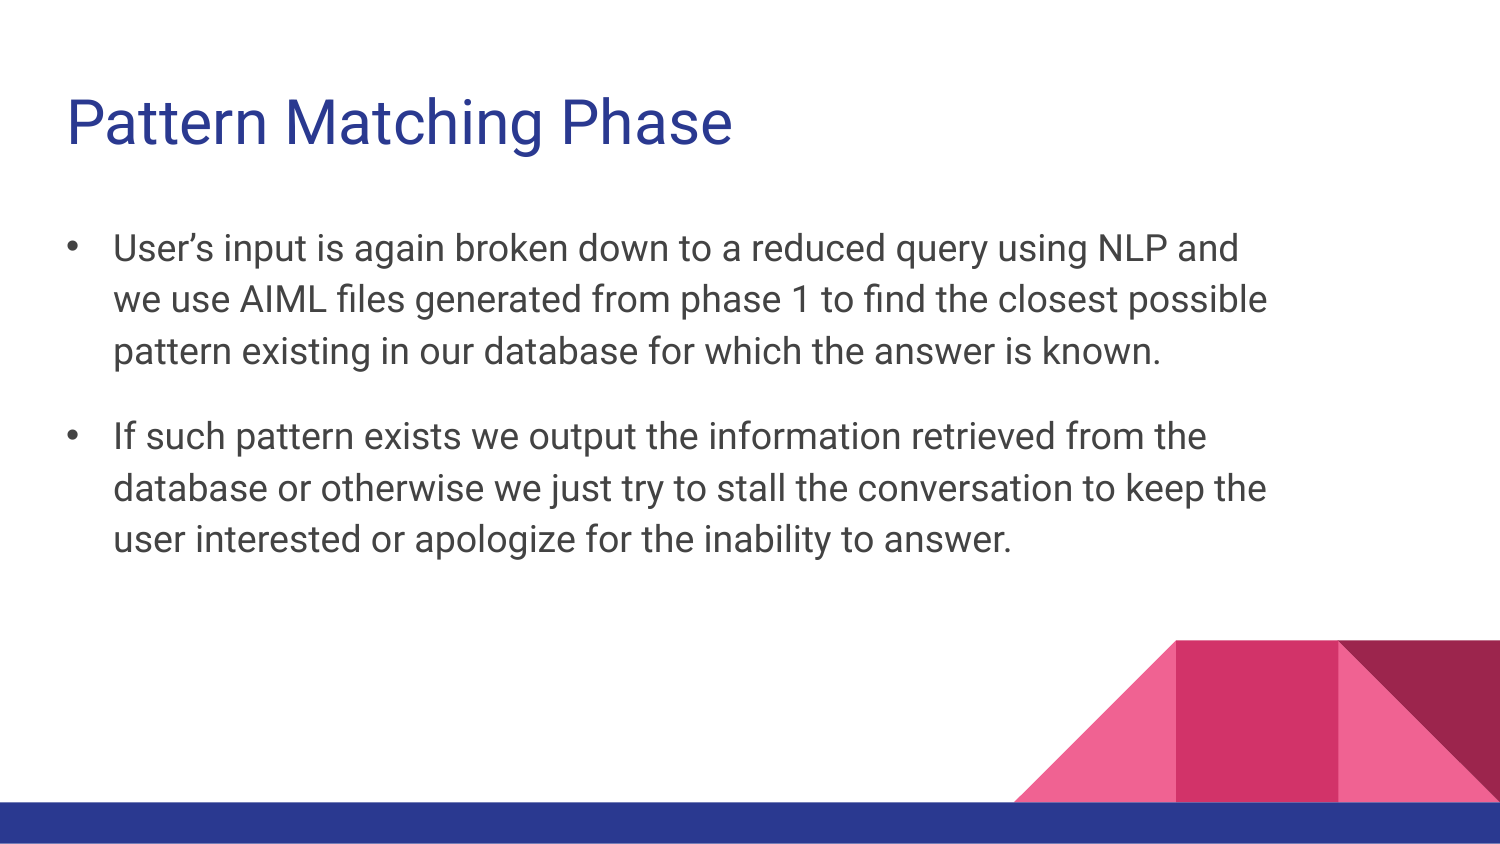

# Pattern Matching Phase
User’s input is again broken down to a reduced query using NLP and
we use AIML files generated from phase 1 to find the closest possible
pattern existing in our database for which the answer is known.
If such pattern exists we output the information retrieved from the
database or otherwise we just try to stall the conversation to keep the
user interested or apologize for the inability to answer.